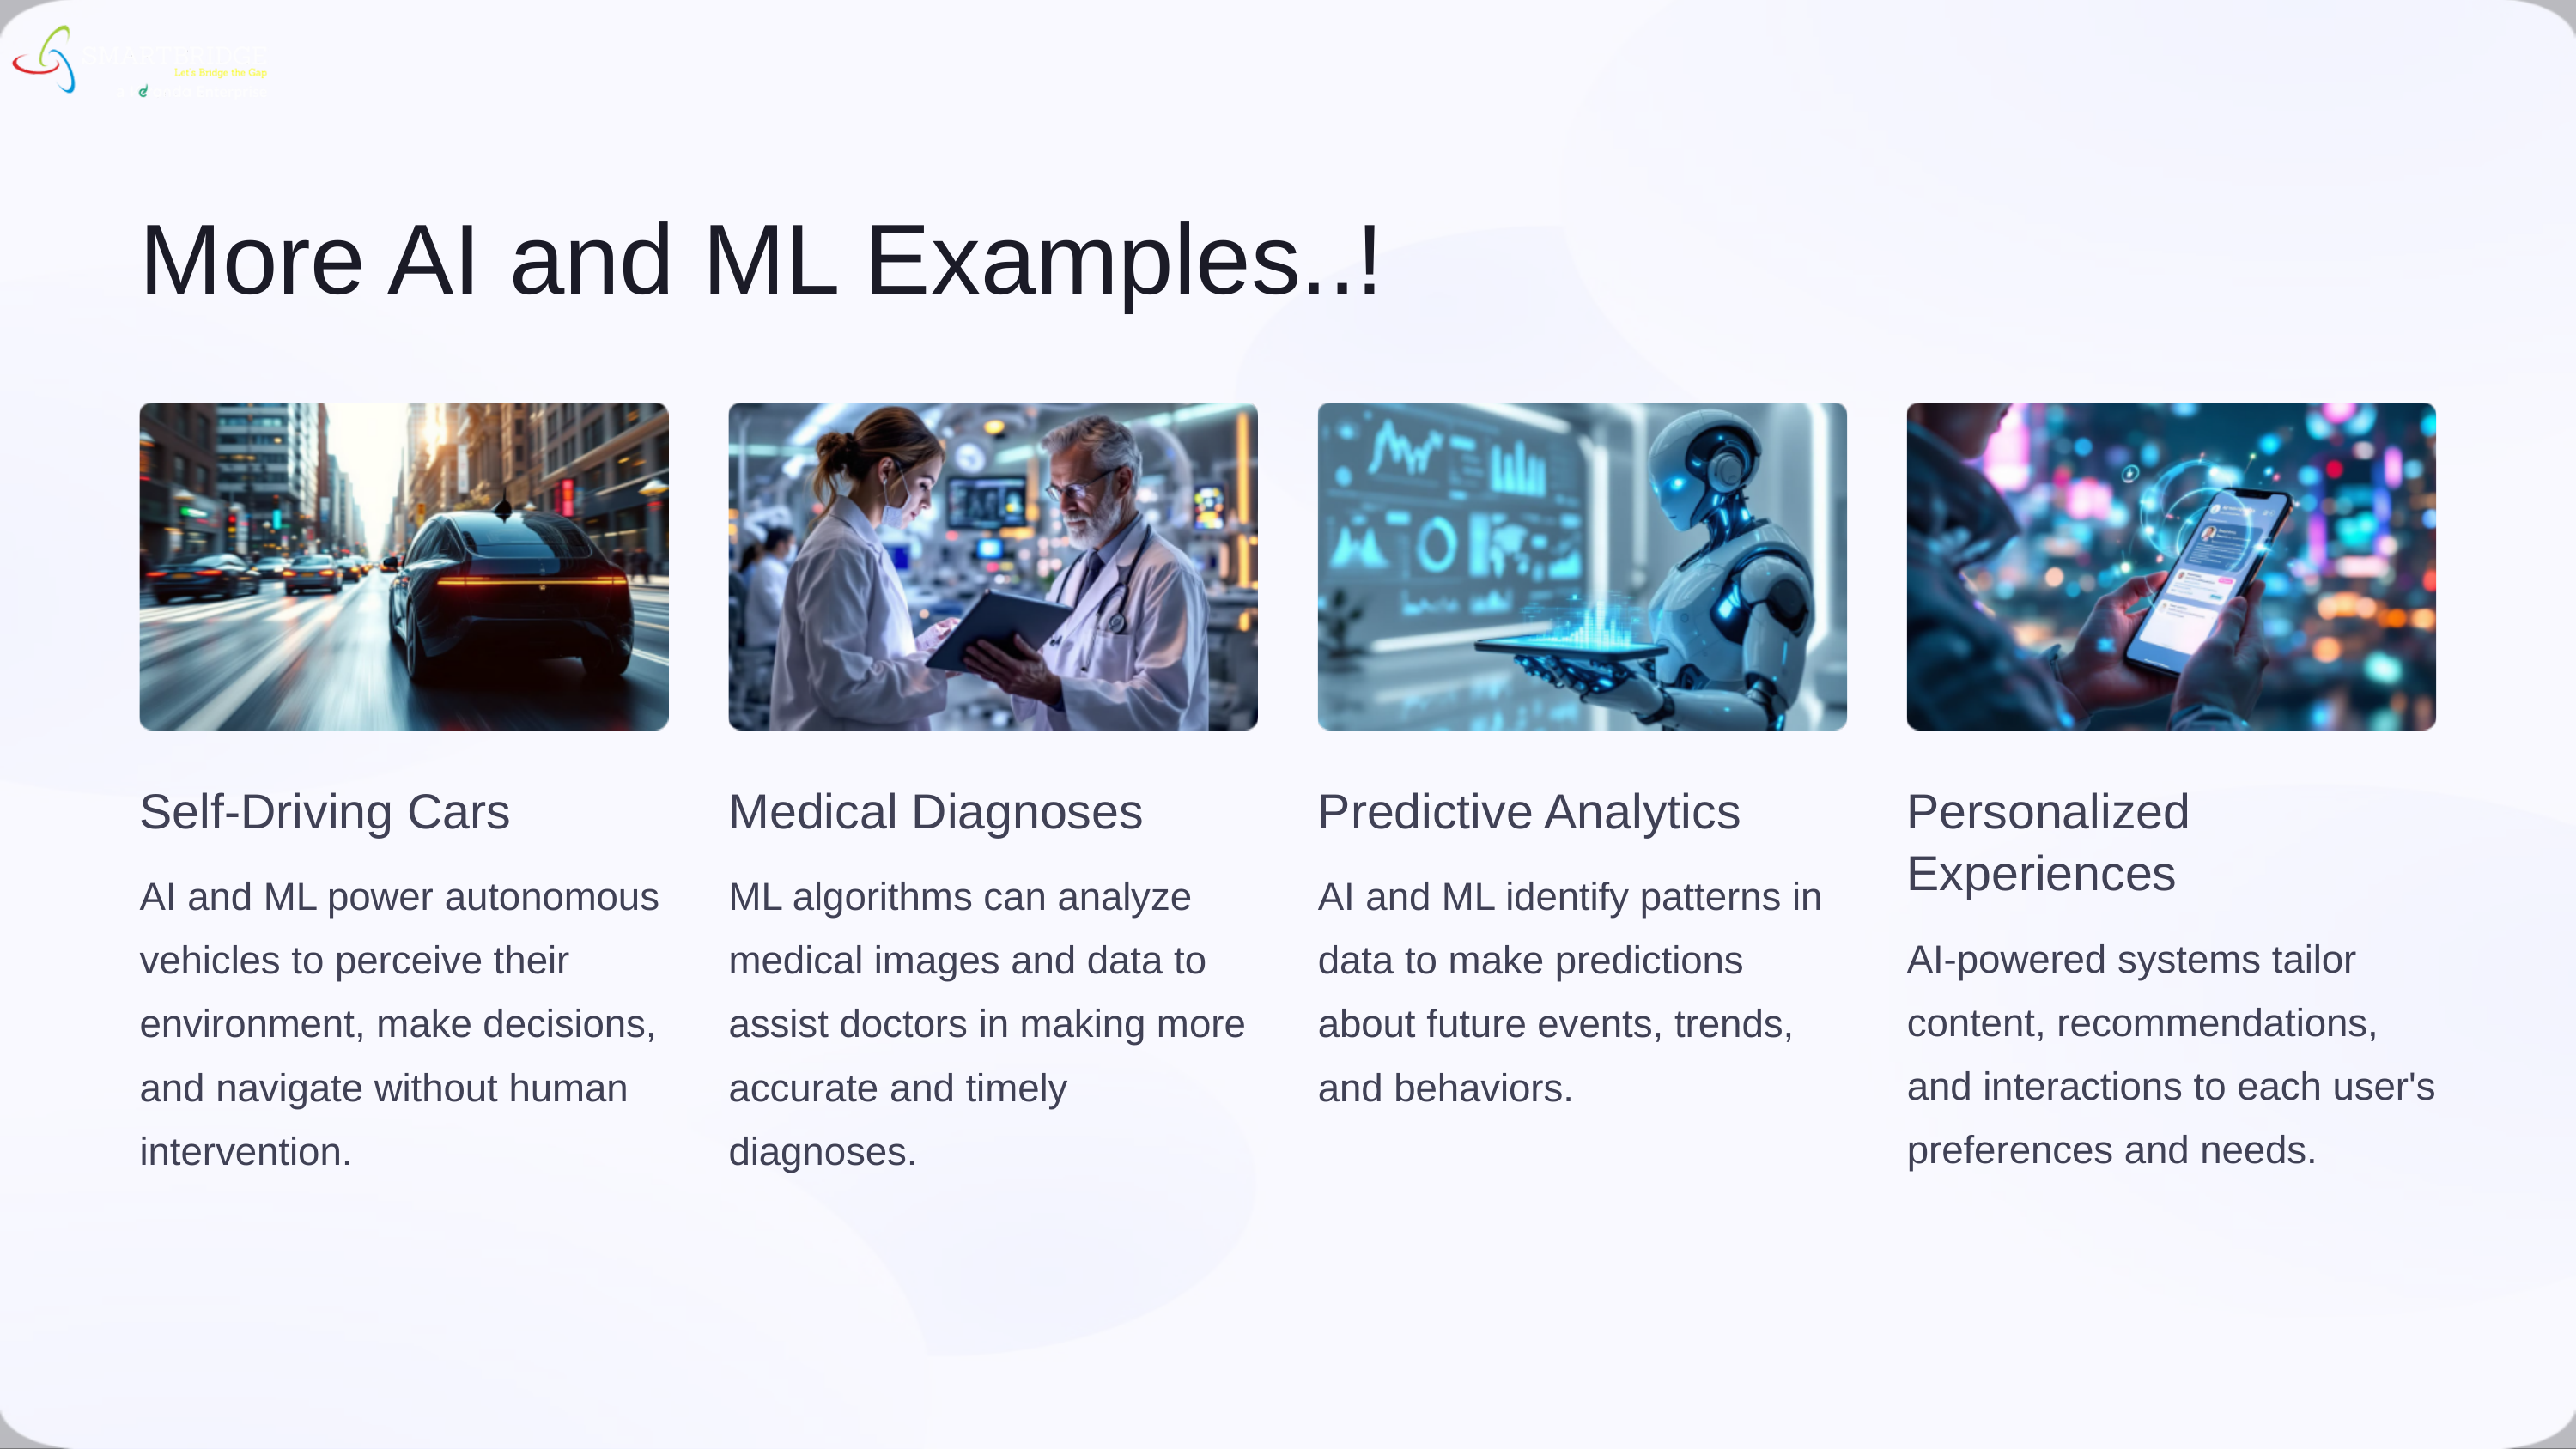

More AI and ML Examples..!

Self-Driving Cars
Medical Diagnoses
Predictive Analytics
Personalized Experiences
AI and ML power autonomous vehicles to perceive their environment, make decisions, and navigate without human intervention.
ML algorithms can analyze medical images and data to assist doctors in making more accurate and timely diagnoses.
AI and ML identify patterns in data to make predictions about future events, trends, and behaviors.
AI-powered systems tailor content, recommendations, and interactions to each user's preferences and needs.